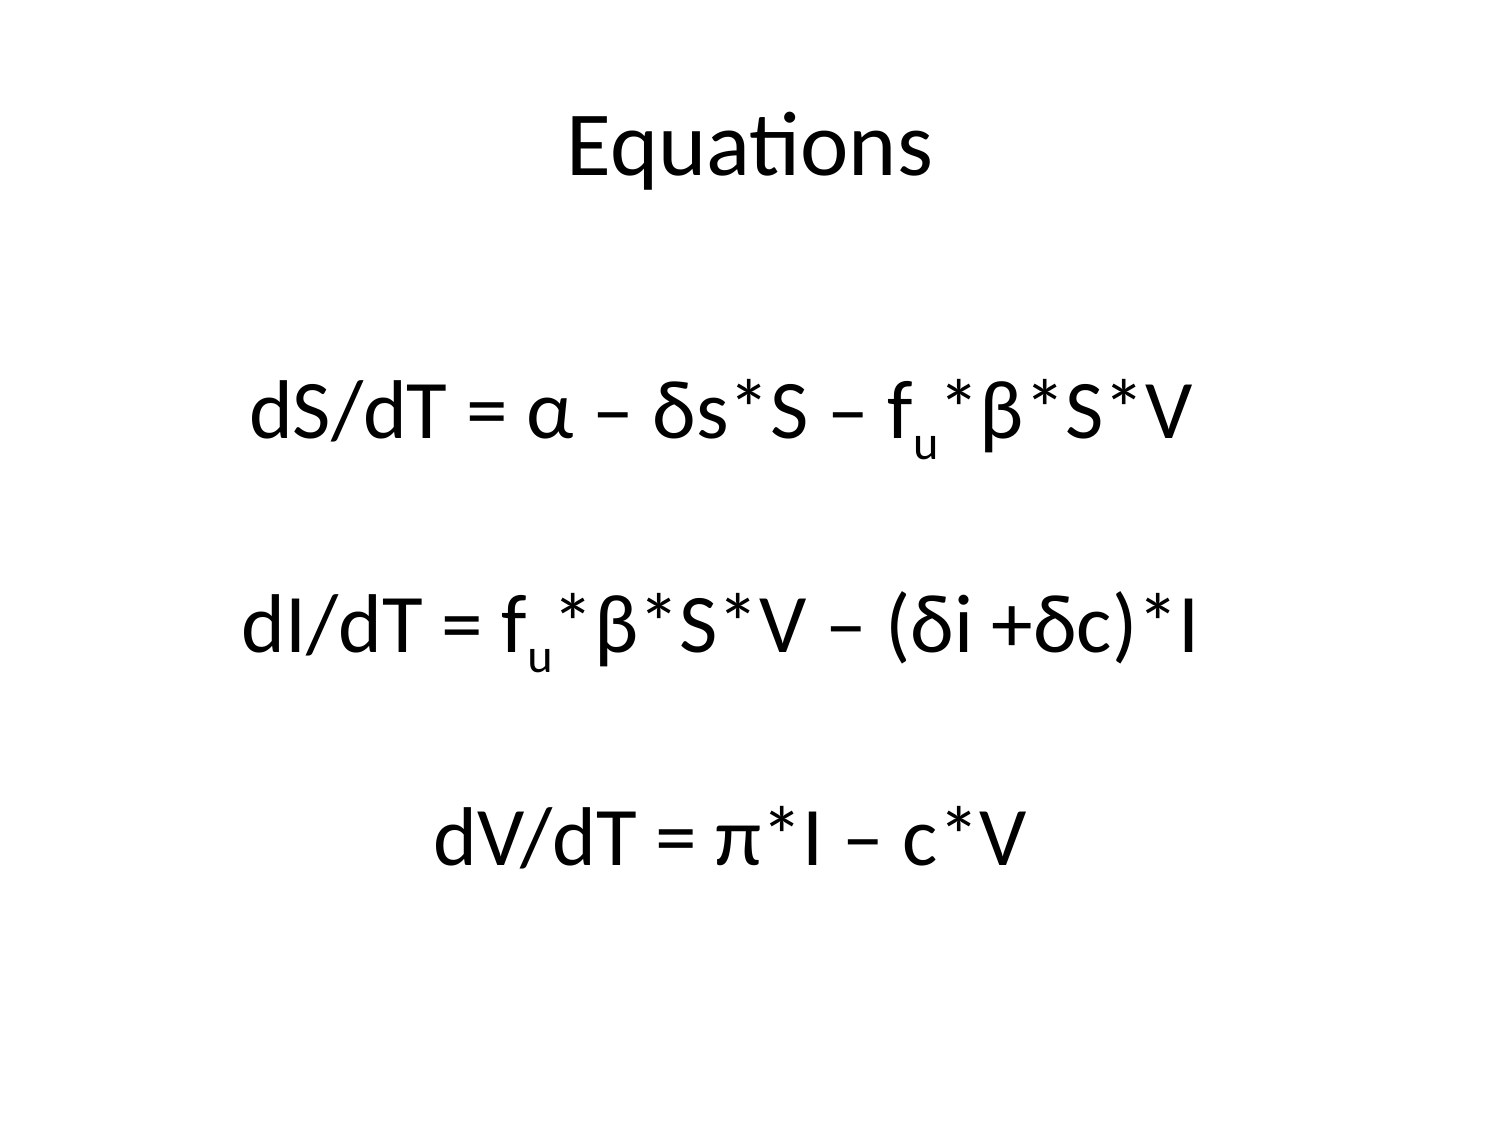

# Equations
dS/dT = α – δs*S – fu*β*S*V

dI/dT = fu*β*S*V – (δi +δc)*I

dV/dT = π*I – c*V